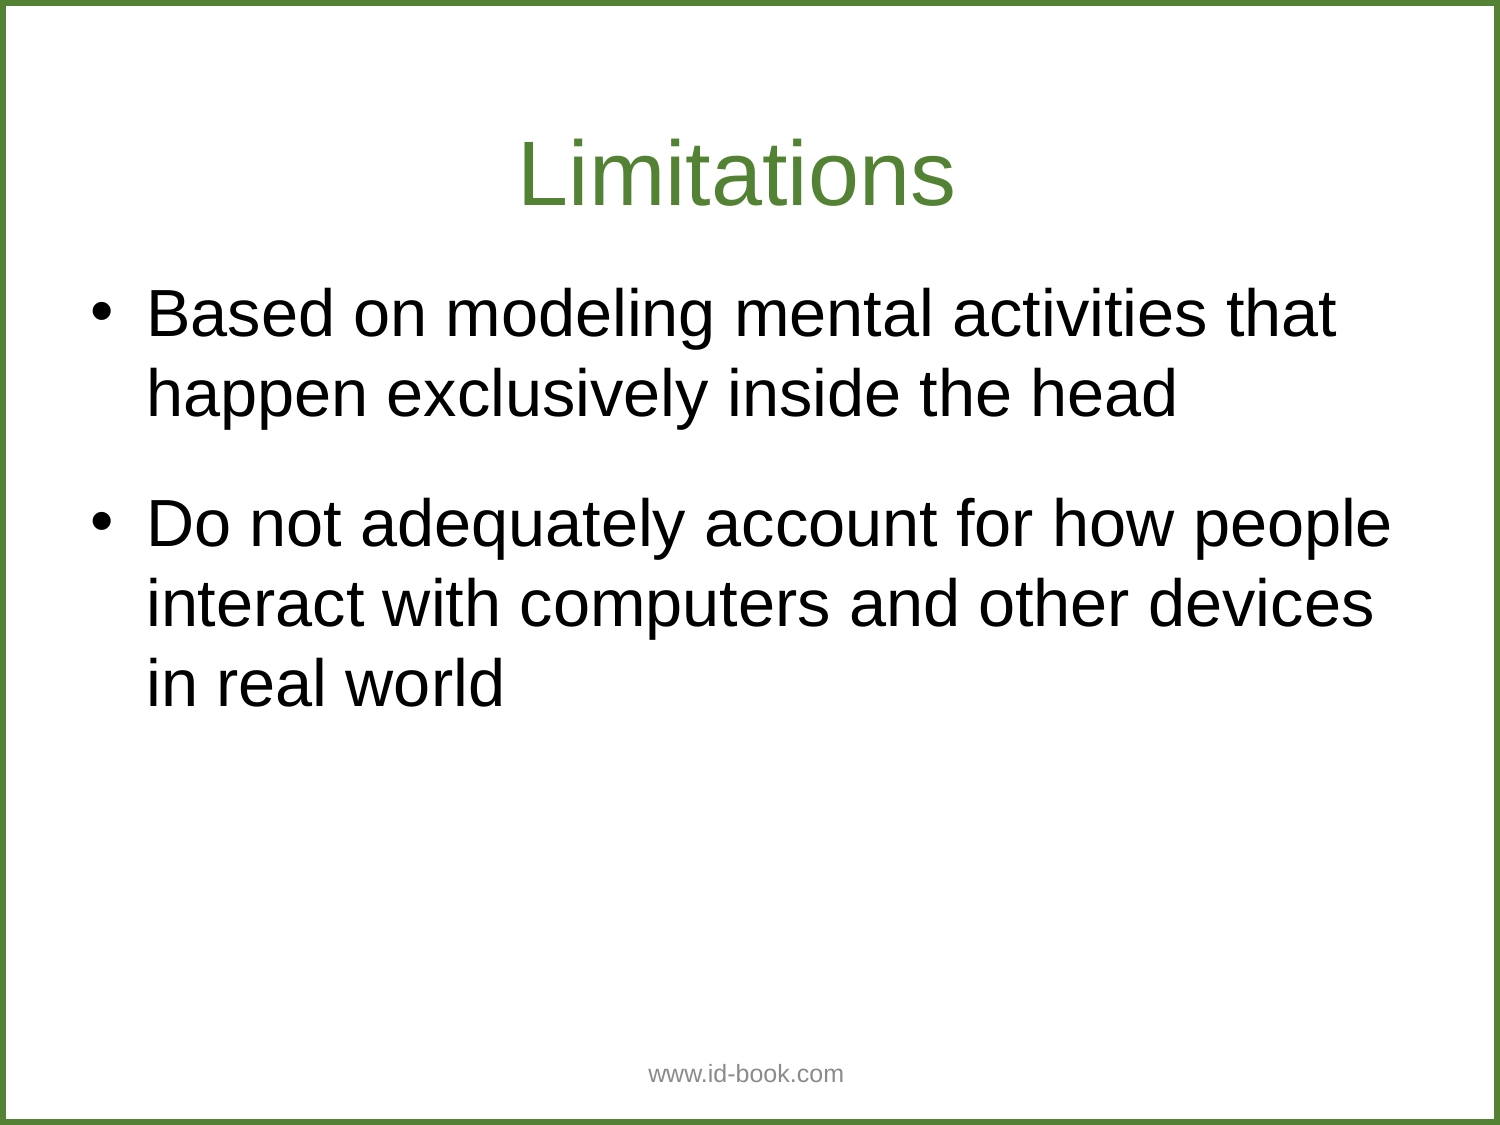

Limitations
Based on modeling mental activities that happen exclusively inside the head
Do not adequately account for how people interact with computers and other devices in real world

www.id-book.com